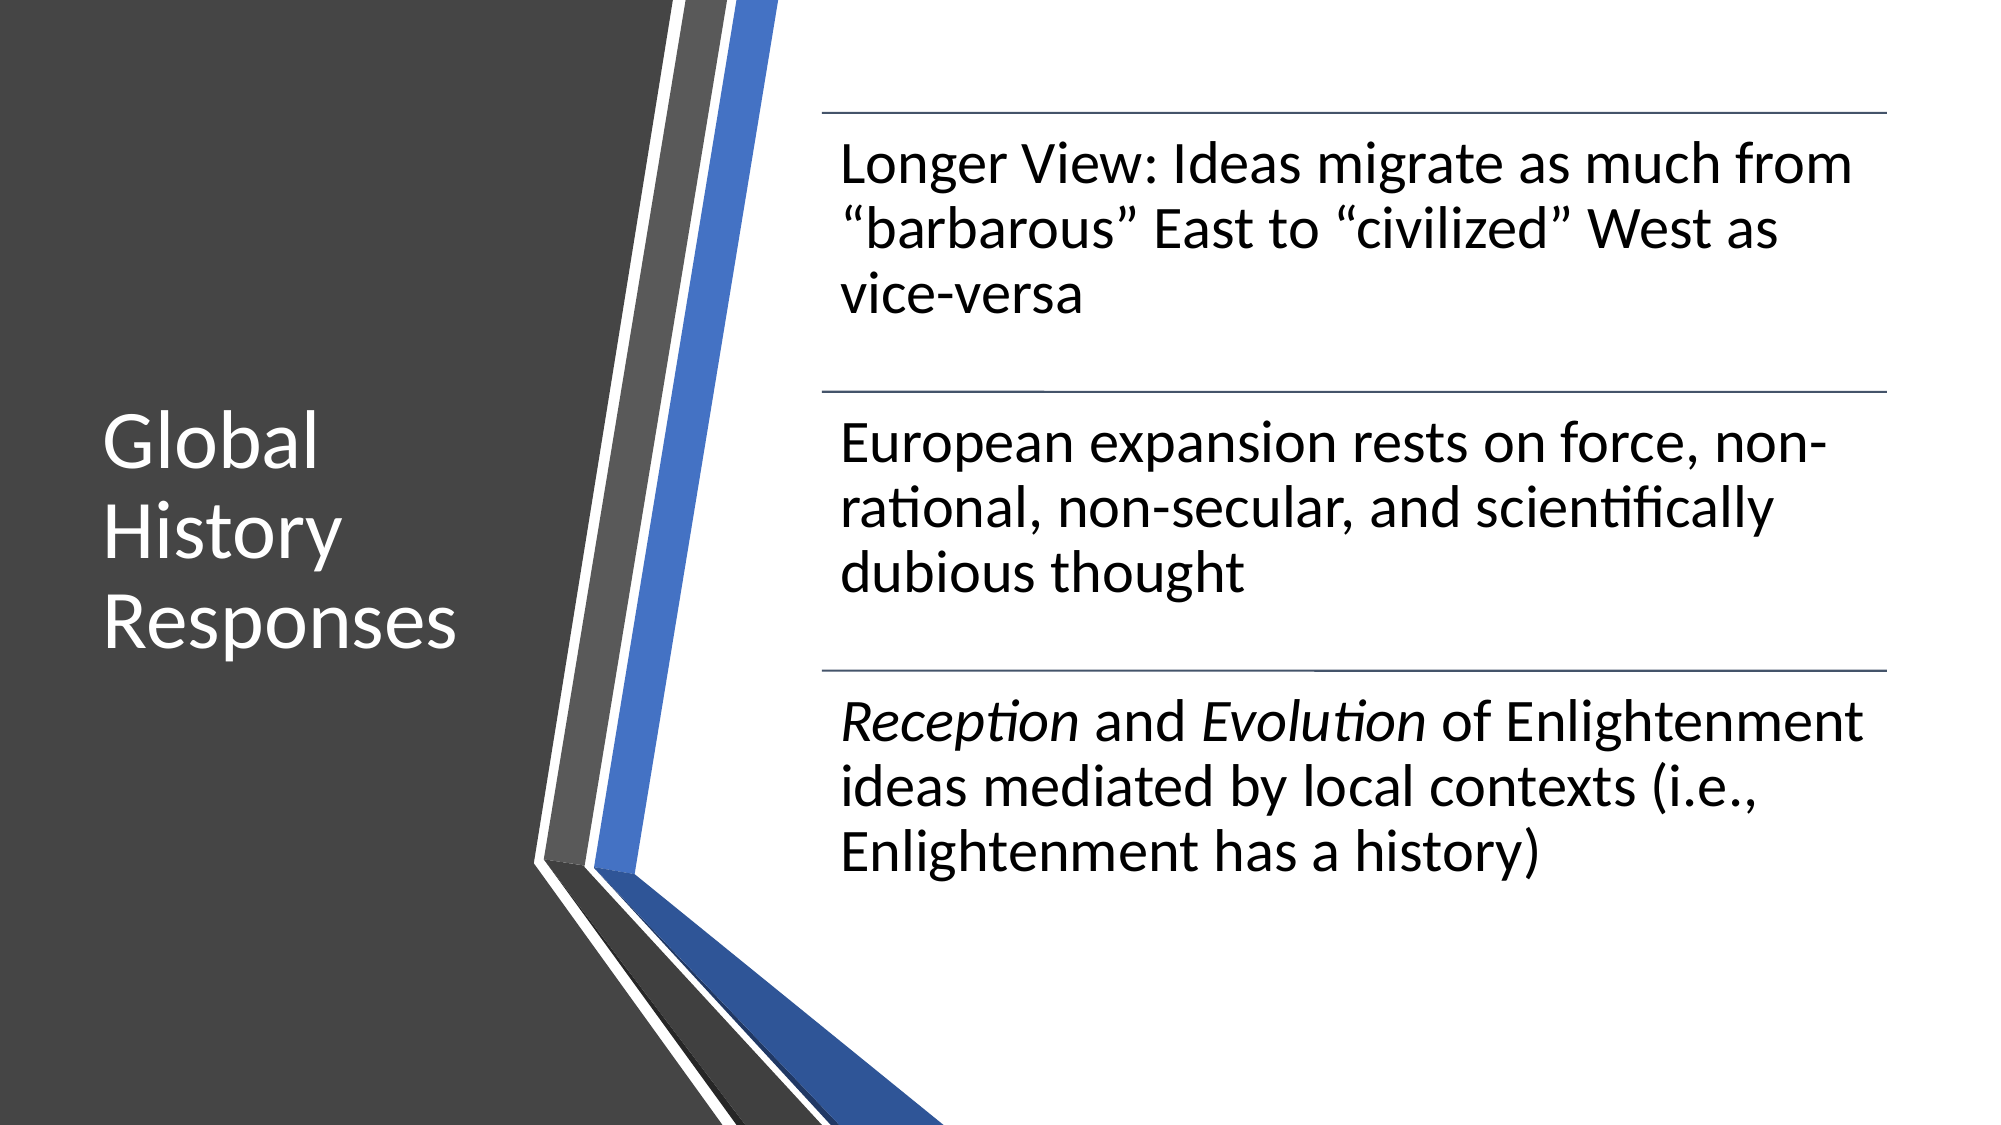

# Global History Responses
Longer View: Ideas migrate as much from “barbarous” East to “civilized” West as vice-versa
European expansion rests on force, non-rational, non-secular, and scientifically dubious thought
Reception and Evolution of Enlightenment ideas mediated by local contexts (i.e., Enlightenment has a history)